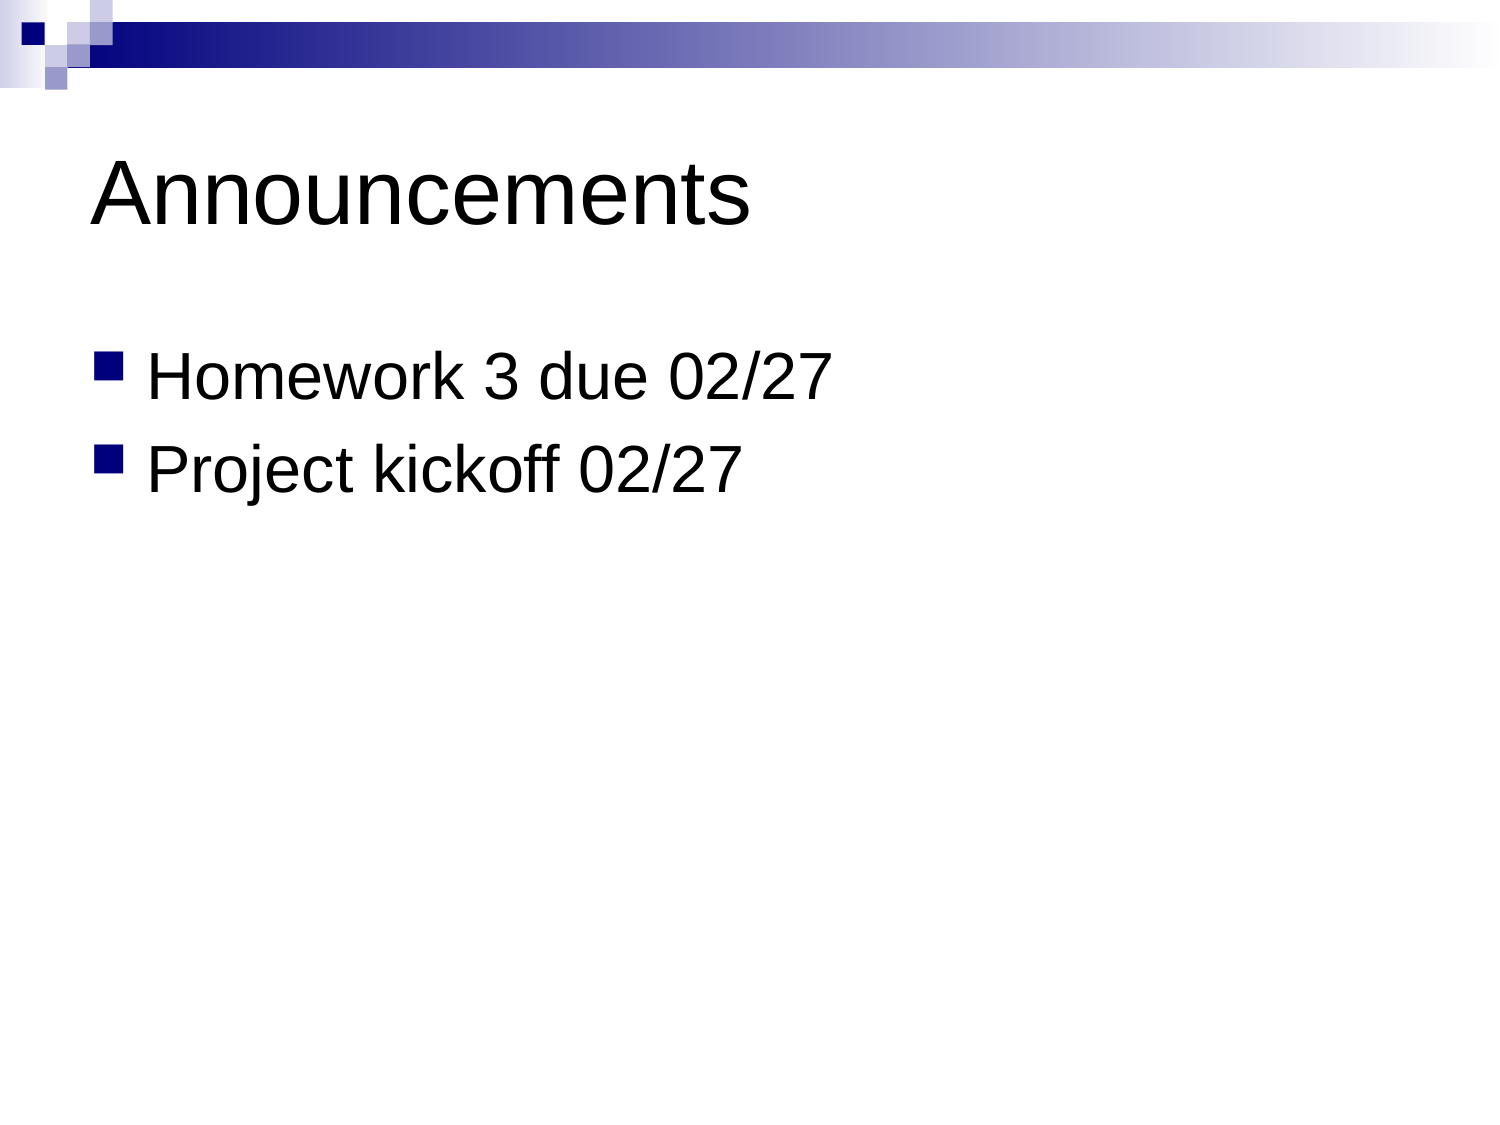

# Announcements
Homework 3 due 02/27
Project kickoff 02/27